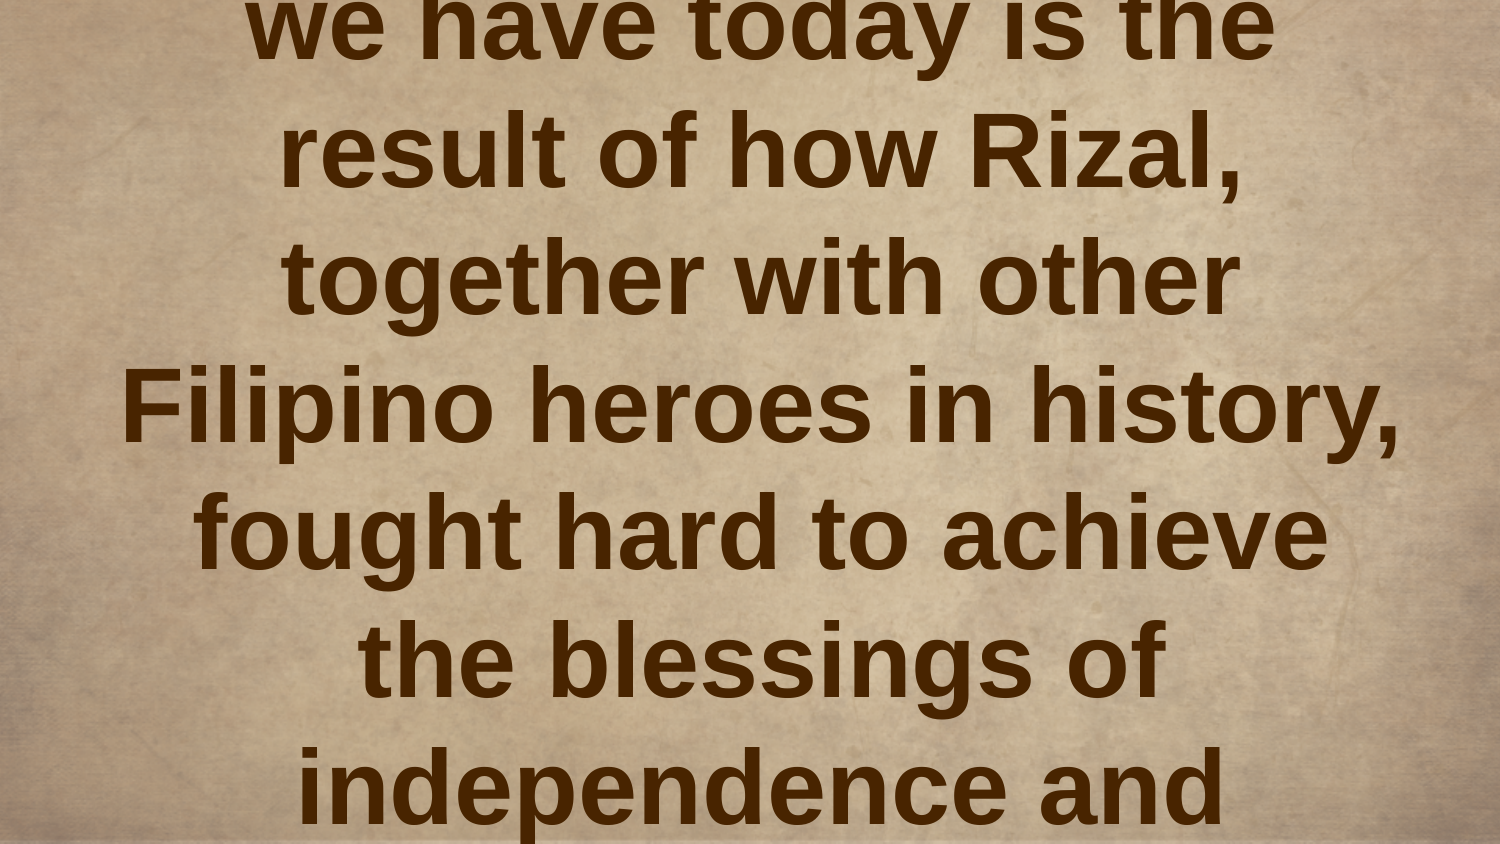

# The independence that we have today is the result of how Rizal, together with other Filipino heroes in history, fought hard to achieve the blessings of independence and democracy.